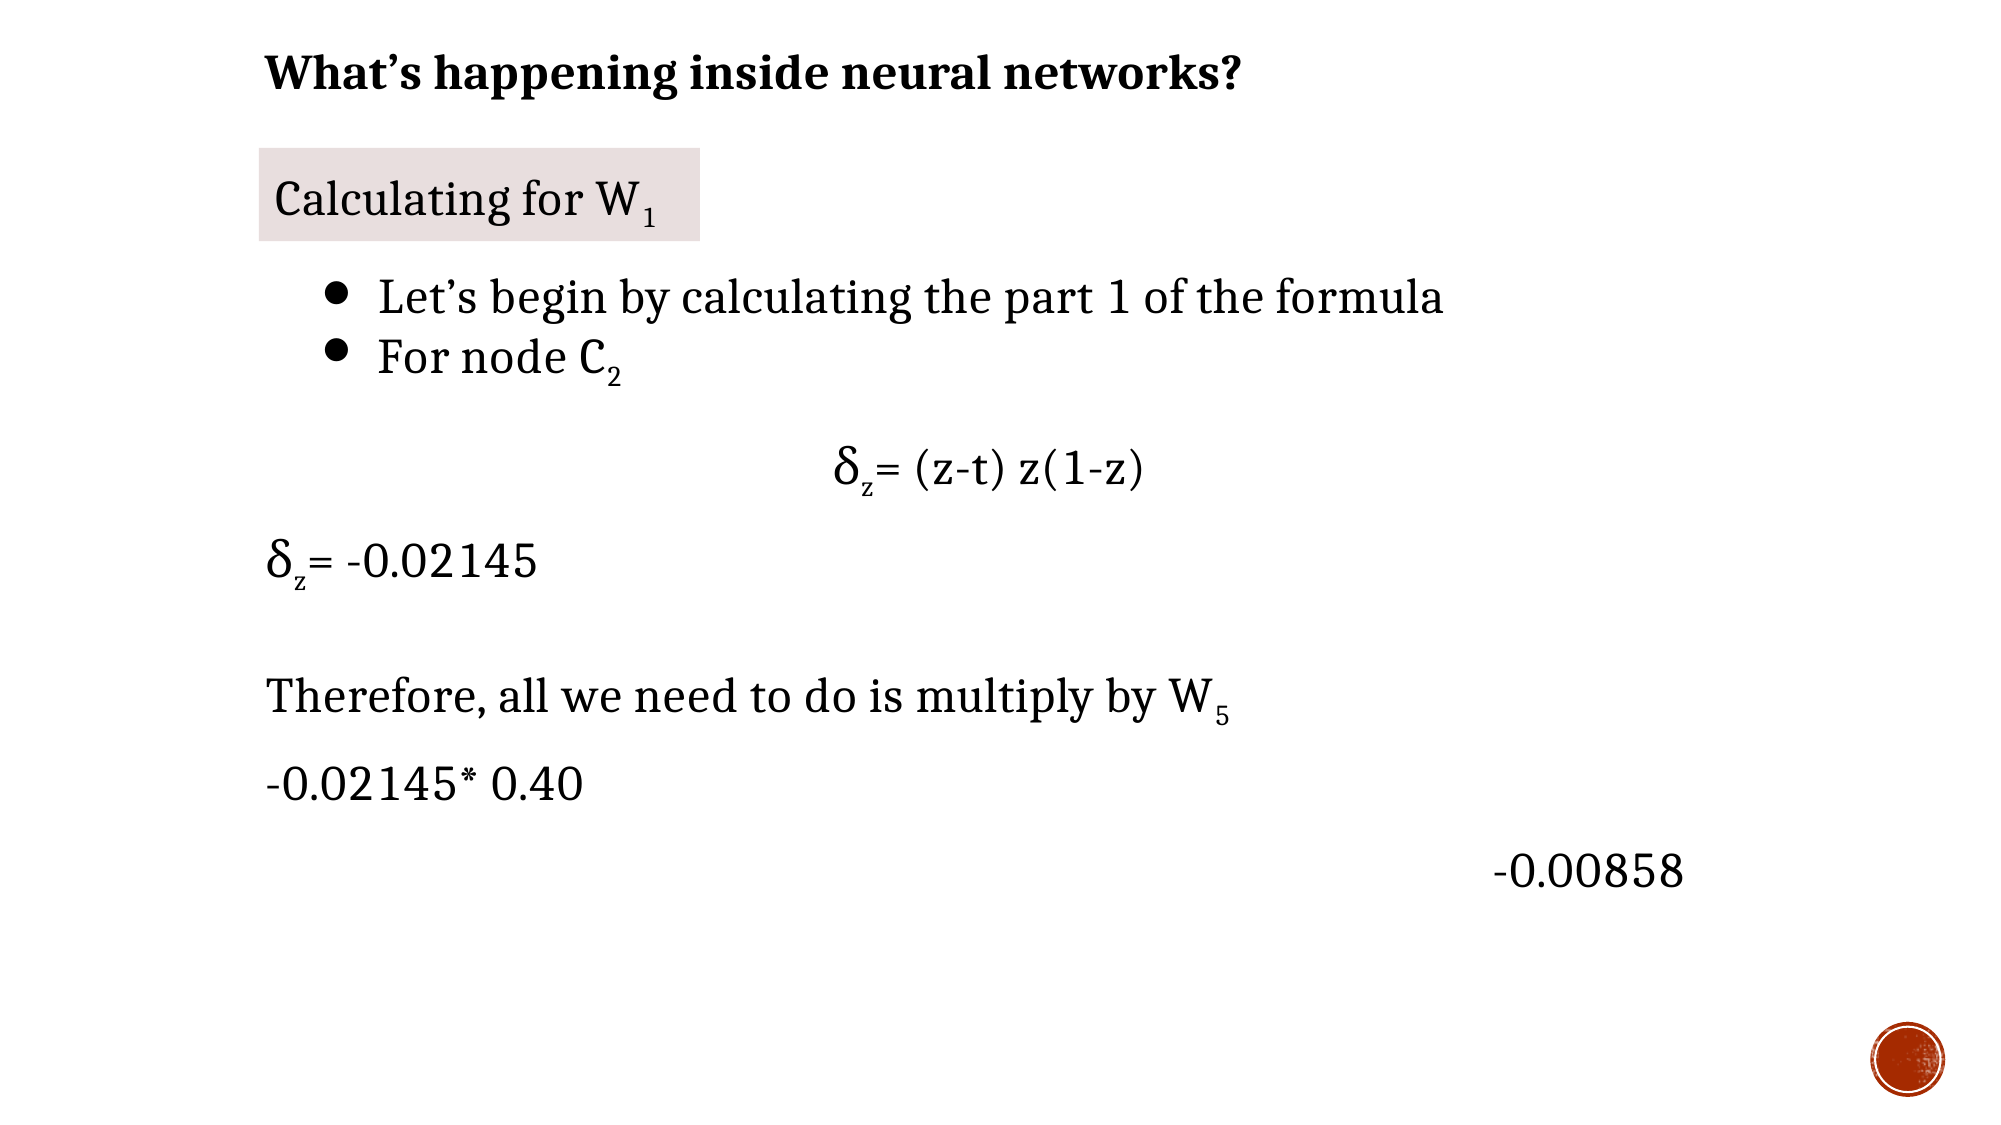

What’s happening inside neural networks?
Calculating for W1
Let’s begin by calculating the part 1 of the formula
For node C2
δz= (z-t) z(1-z)
δz= -0.02145
Therefore, all we need to do is multiply by W5
-0.02145* 0.40
-0.00858